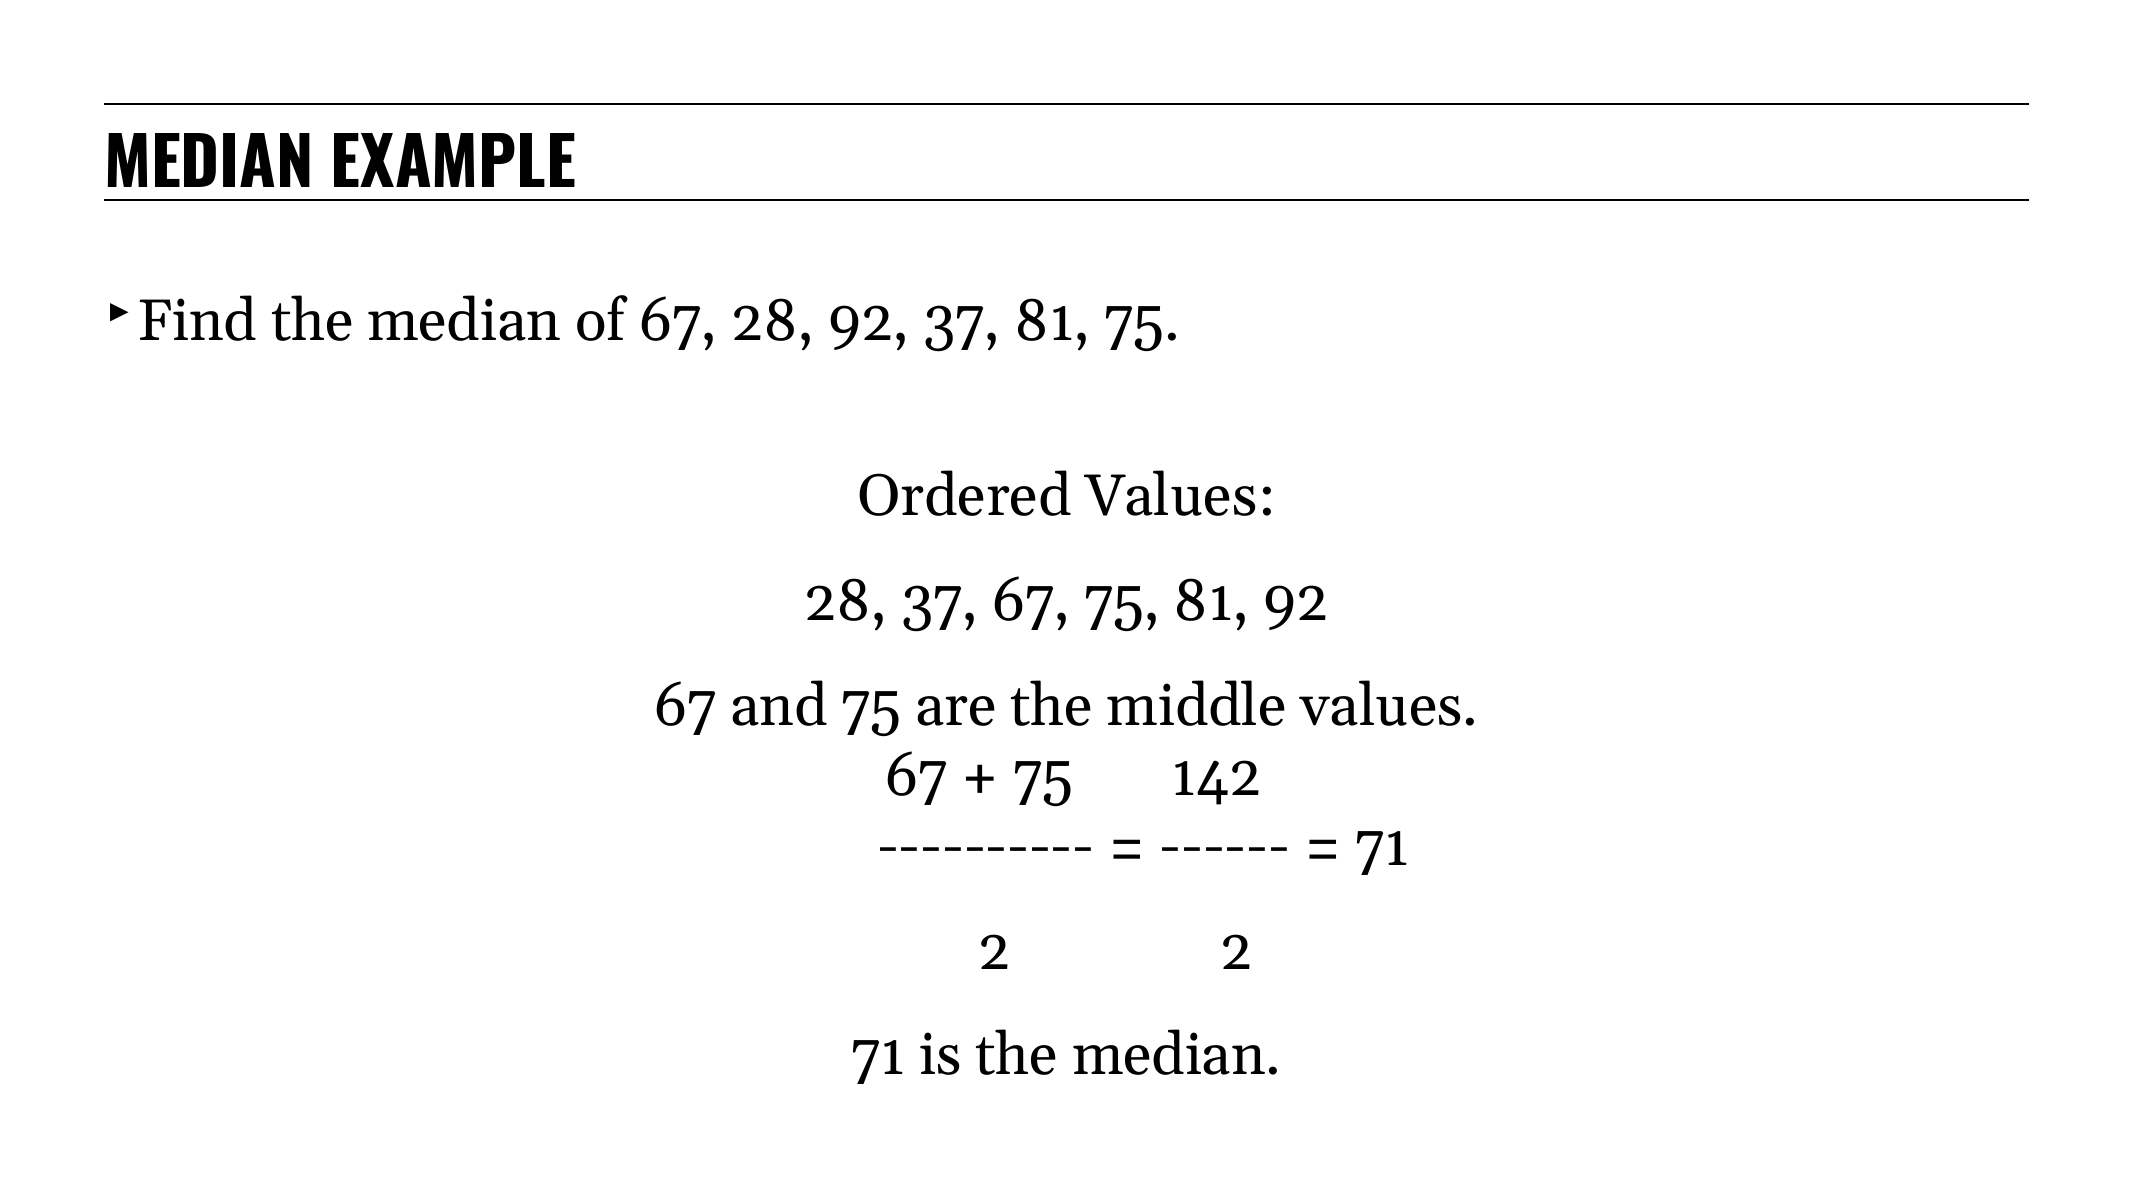

MEDIAN EXAMPLE

Find the median of 67, 28, 92, 37, 81, 75.

Ordered Values:
28, 37, 67, 75, 81, 92
67 and 75 are the middle values.
 67 + 75       142
           ---------- = ------ = 71
       2               2
71 is the median.